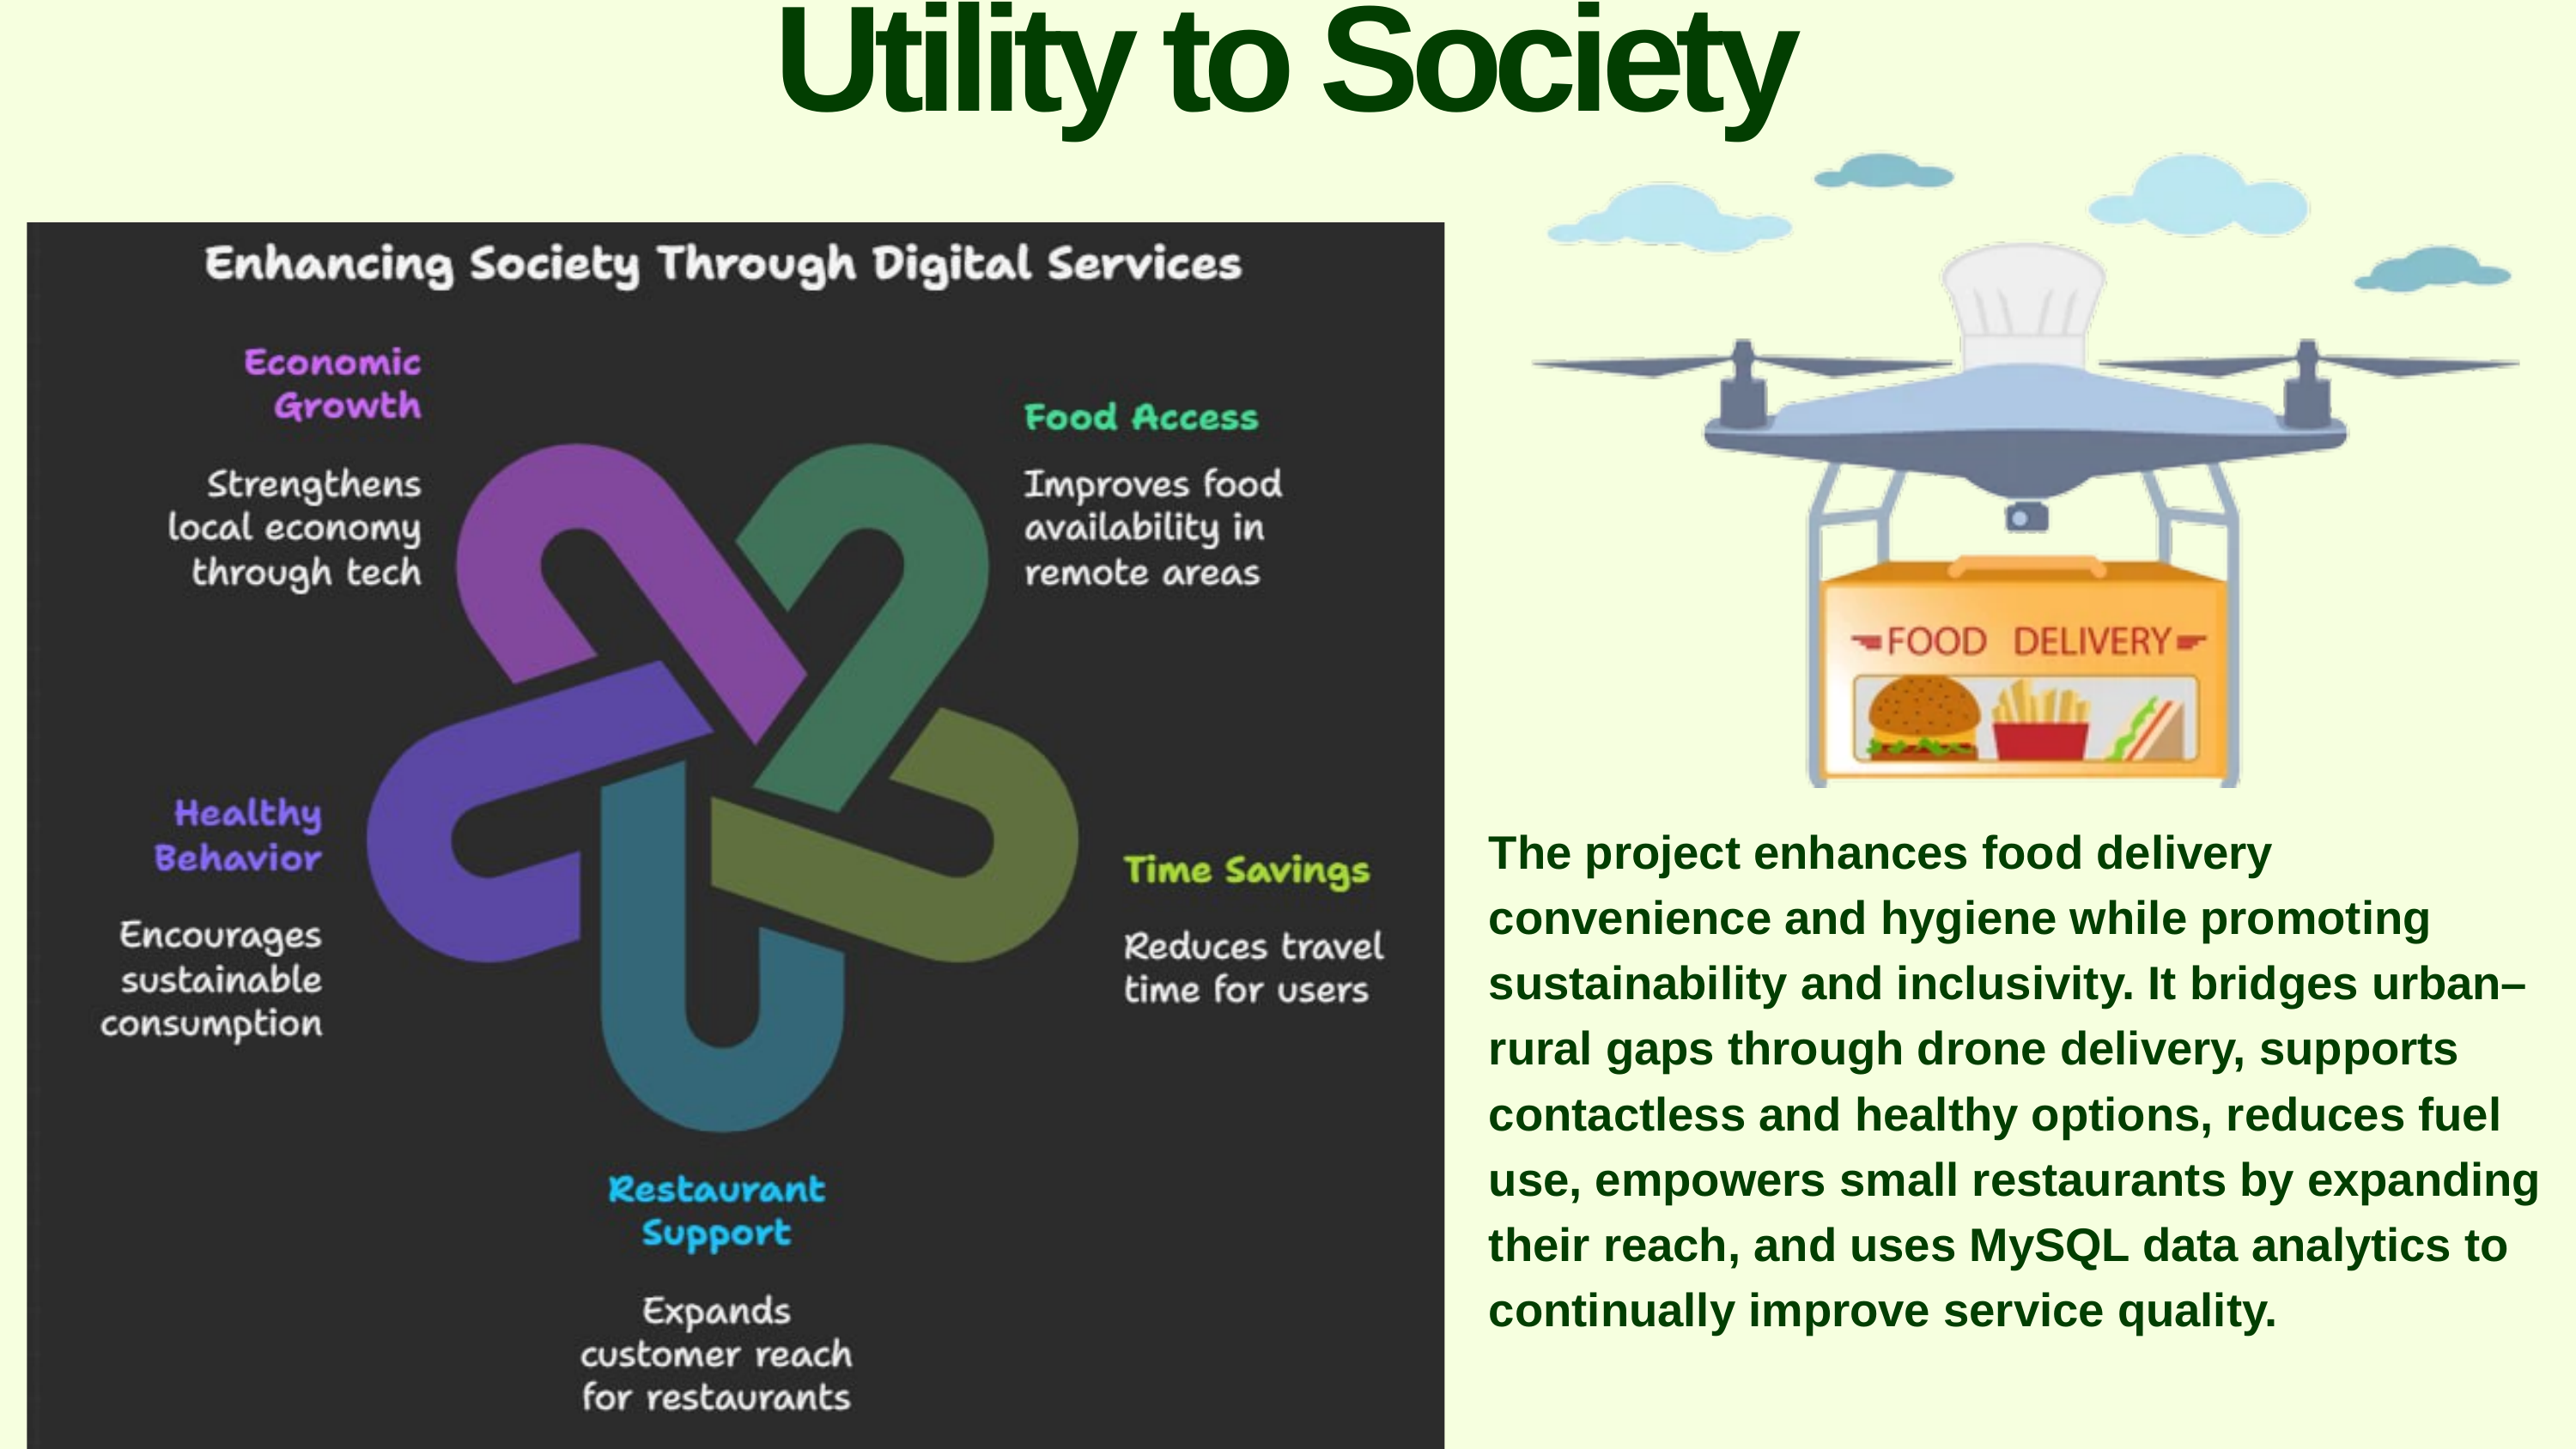

Utility to Society

The project enhances food delivery convenience and hygiene while promoting sustainability and inclusivity. It bridges urban–rural gaps through drone delivery, supports contactless and healthy options, reduces fuel use, empowers small restaurants by expanding their reach, and uses MySQL data analytics to continually improve service quality.